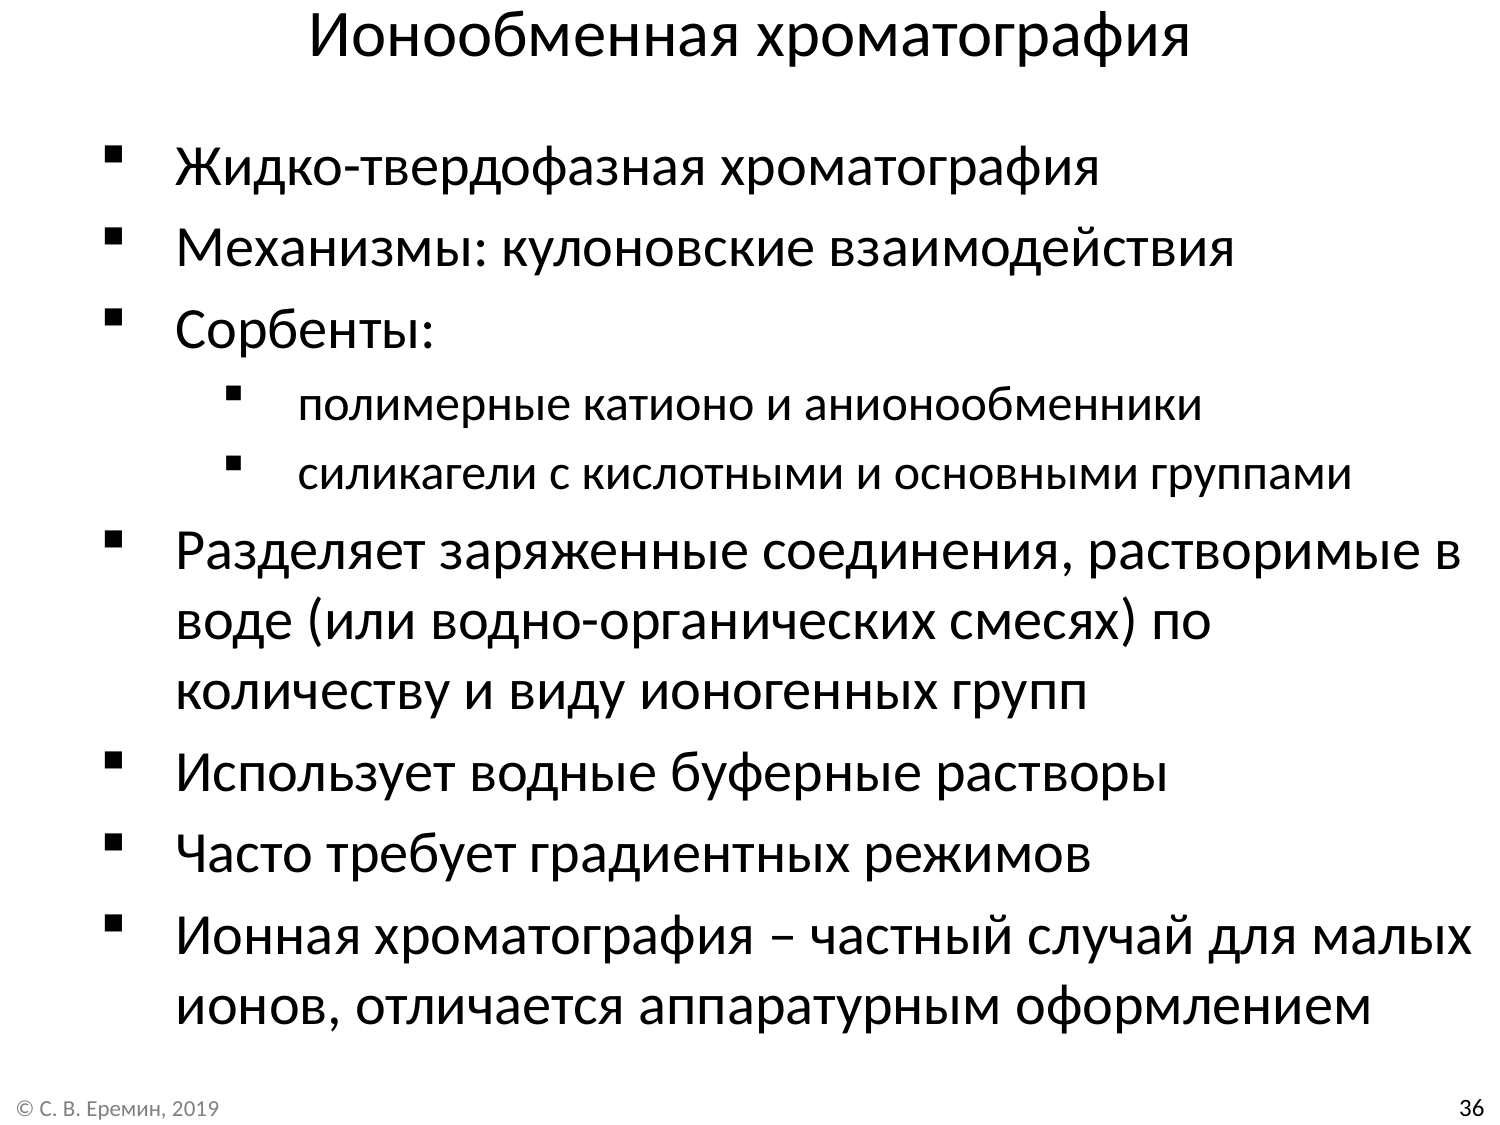

# Ионообменная хроматография
Жидко-твердофазная хроматография
Механизмы: кулоновские взаимодействия
Сорбенты:
полимерные катионо и анионообменники
силикагели с кислотными и основными группами
Разделяет заряженные соединения, растворимые в воде (или водно-органических смесях) по количеству и виду ионогенных групп
Использует водные буферные растворы
Часто требует градиентных режимов
Ионная хроматография – частный случай для малых ионов, отличается аппаратурным оформлением

36